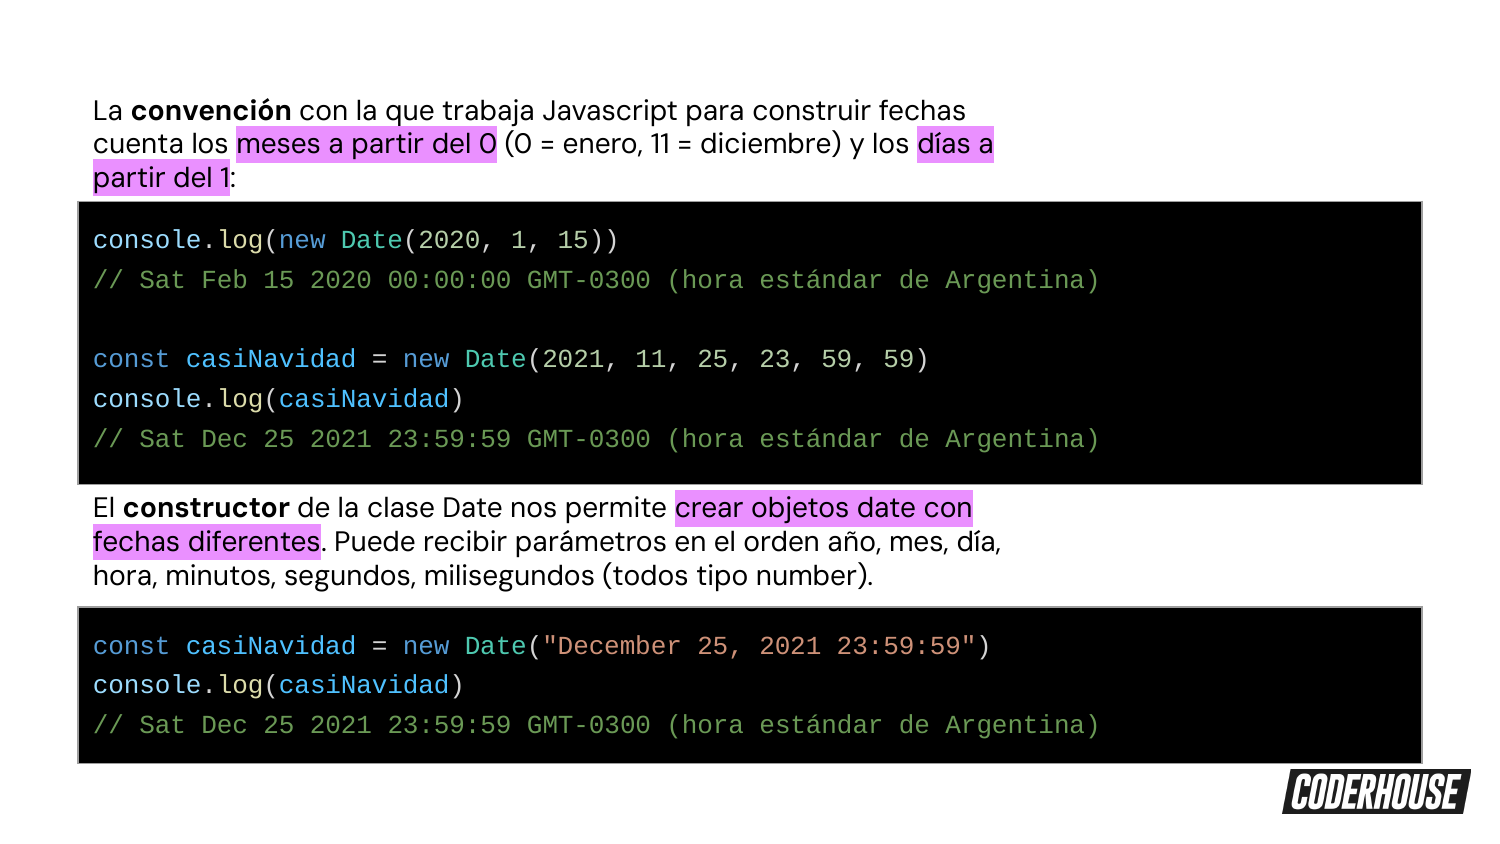

La convención con la que trabaja Javascript para construir fechas cuenta los meses a partir del 0 (0 = enero, 11 = diciembre) y los días a partir del 1:
| console.log(new Date(2020, 1, 15)) // Sat Feb 15 2020 00:00:00 GMT-0300 (hora estándar de Argentina) const casiNavidad = new Date(2021, 11, 25, 23, 59, 59) console.log(casiNavidad) // Sat Dec 25 2021 23:59:59 GMT-0300 (hora estándar de Argentina) |
| --- |
El constructor de la clase Date nos permite crear objetos date con fechas diferentes. Puede recibir parámetros en el orden año, mes, día, hora, minutos, segundos, milisegundos (todos tipo number).
| const casiNavidad = new Date("December 25, 2021 23:59:59") console.log(casiNavidad) // Sat Dec 25 2021 23:59:59 GMT-0300 (hora estándar de Argentina) |
| --- |